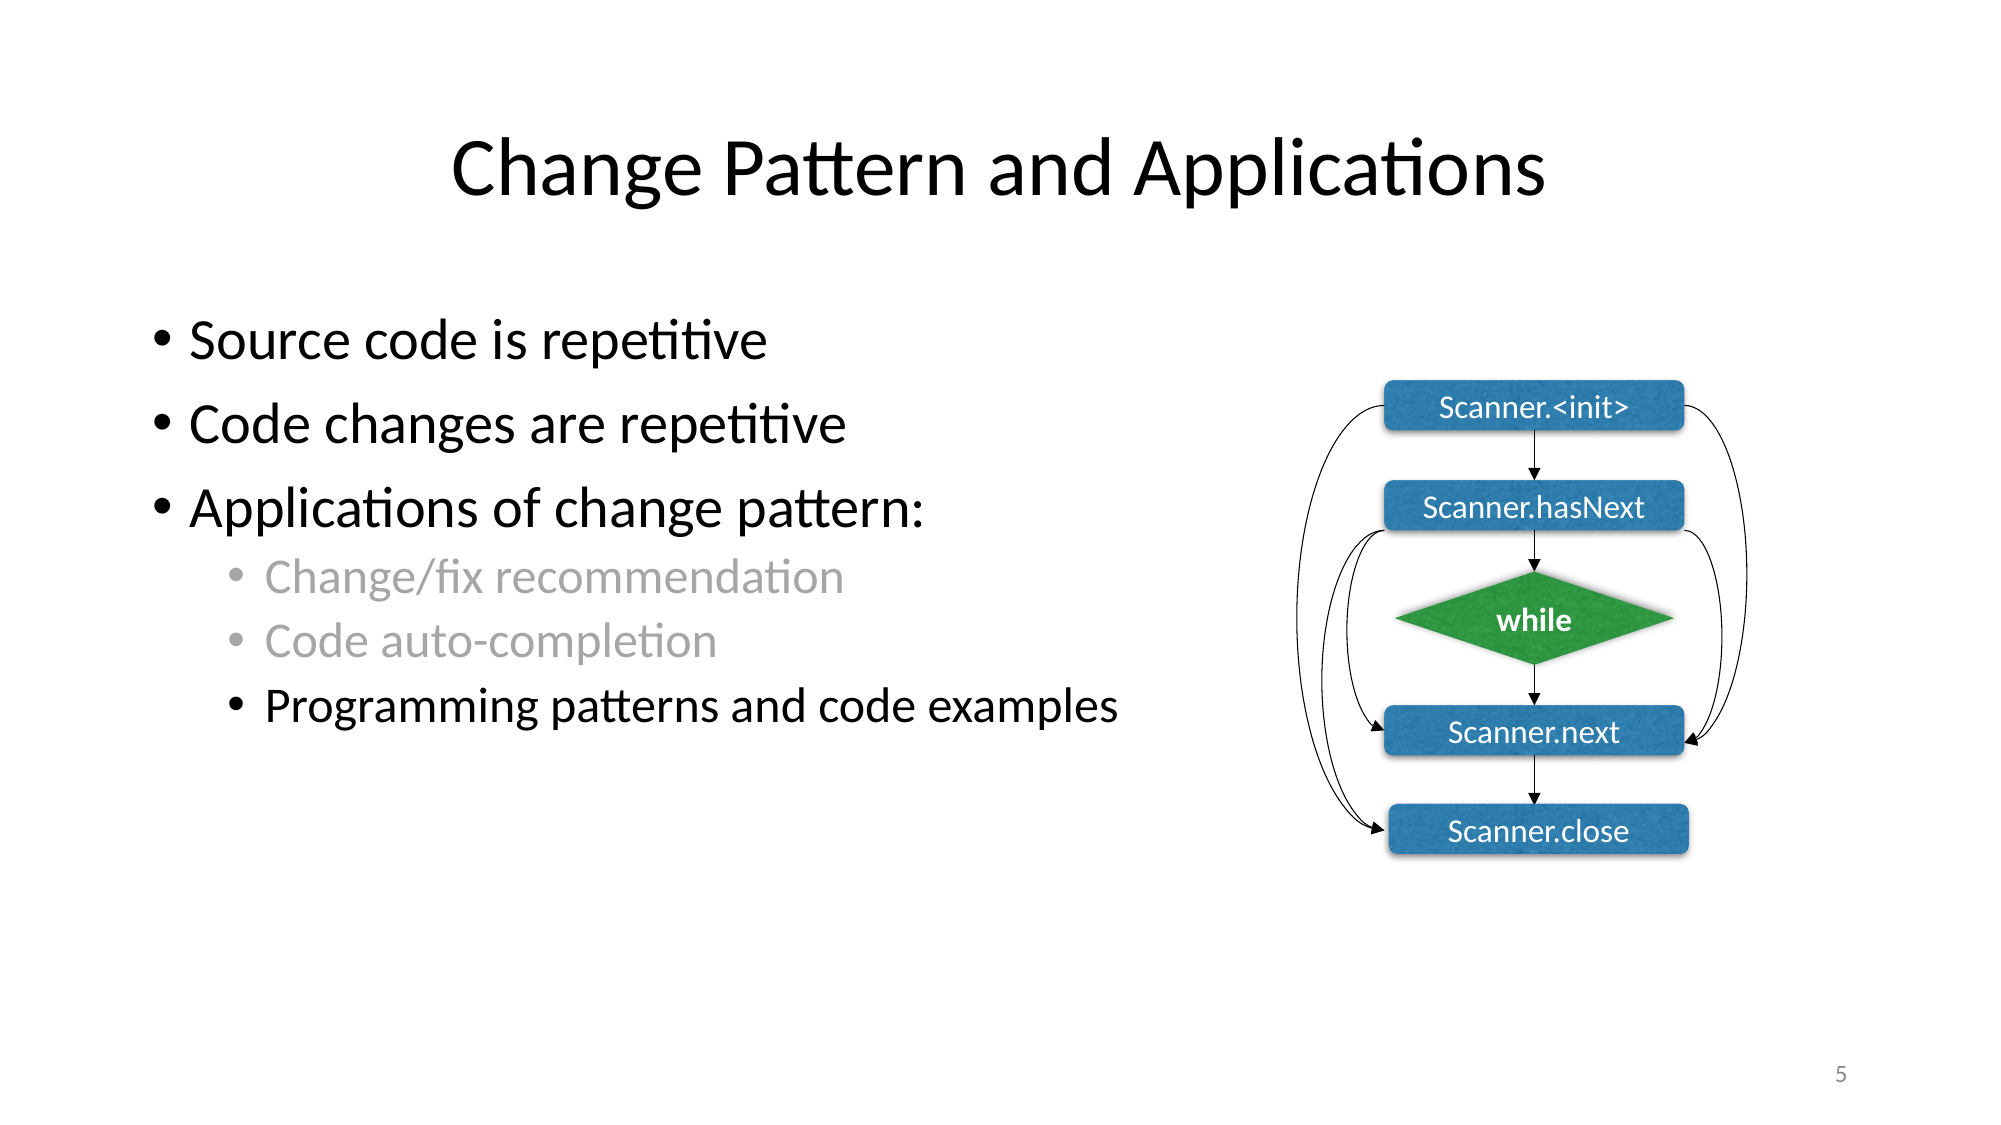

# Change Pattern and Applications
Source code is repetitive
Code changes are repetitive
Applications of change pattern:
Change/fix recommendation
Code auto-completion
Programming patterns and code examples
Scanner.<init>

Scanner.hasNext

Scanner.next
while
Scanner.close
5